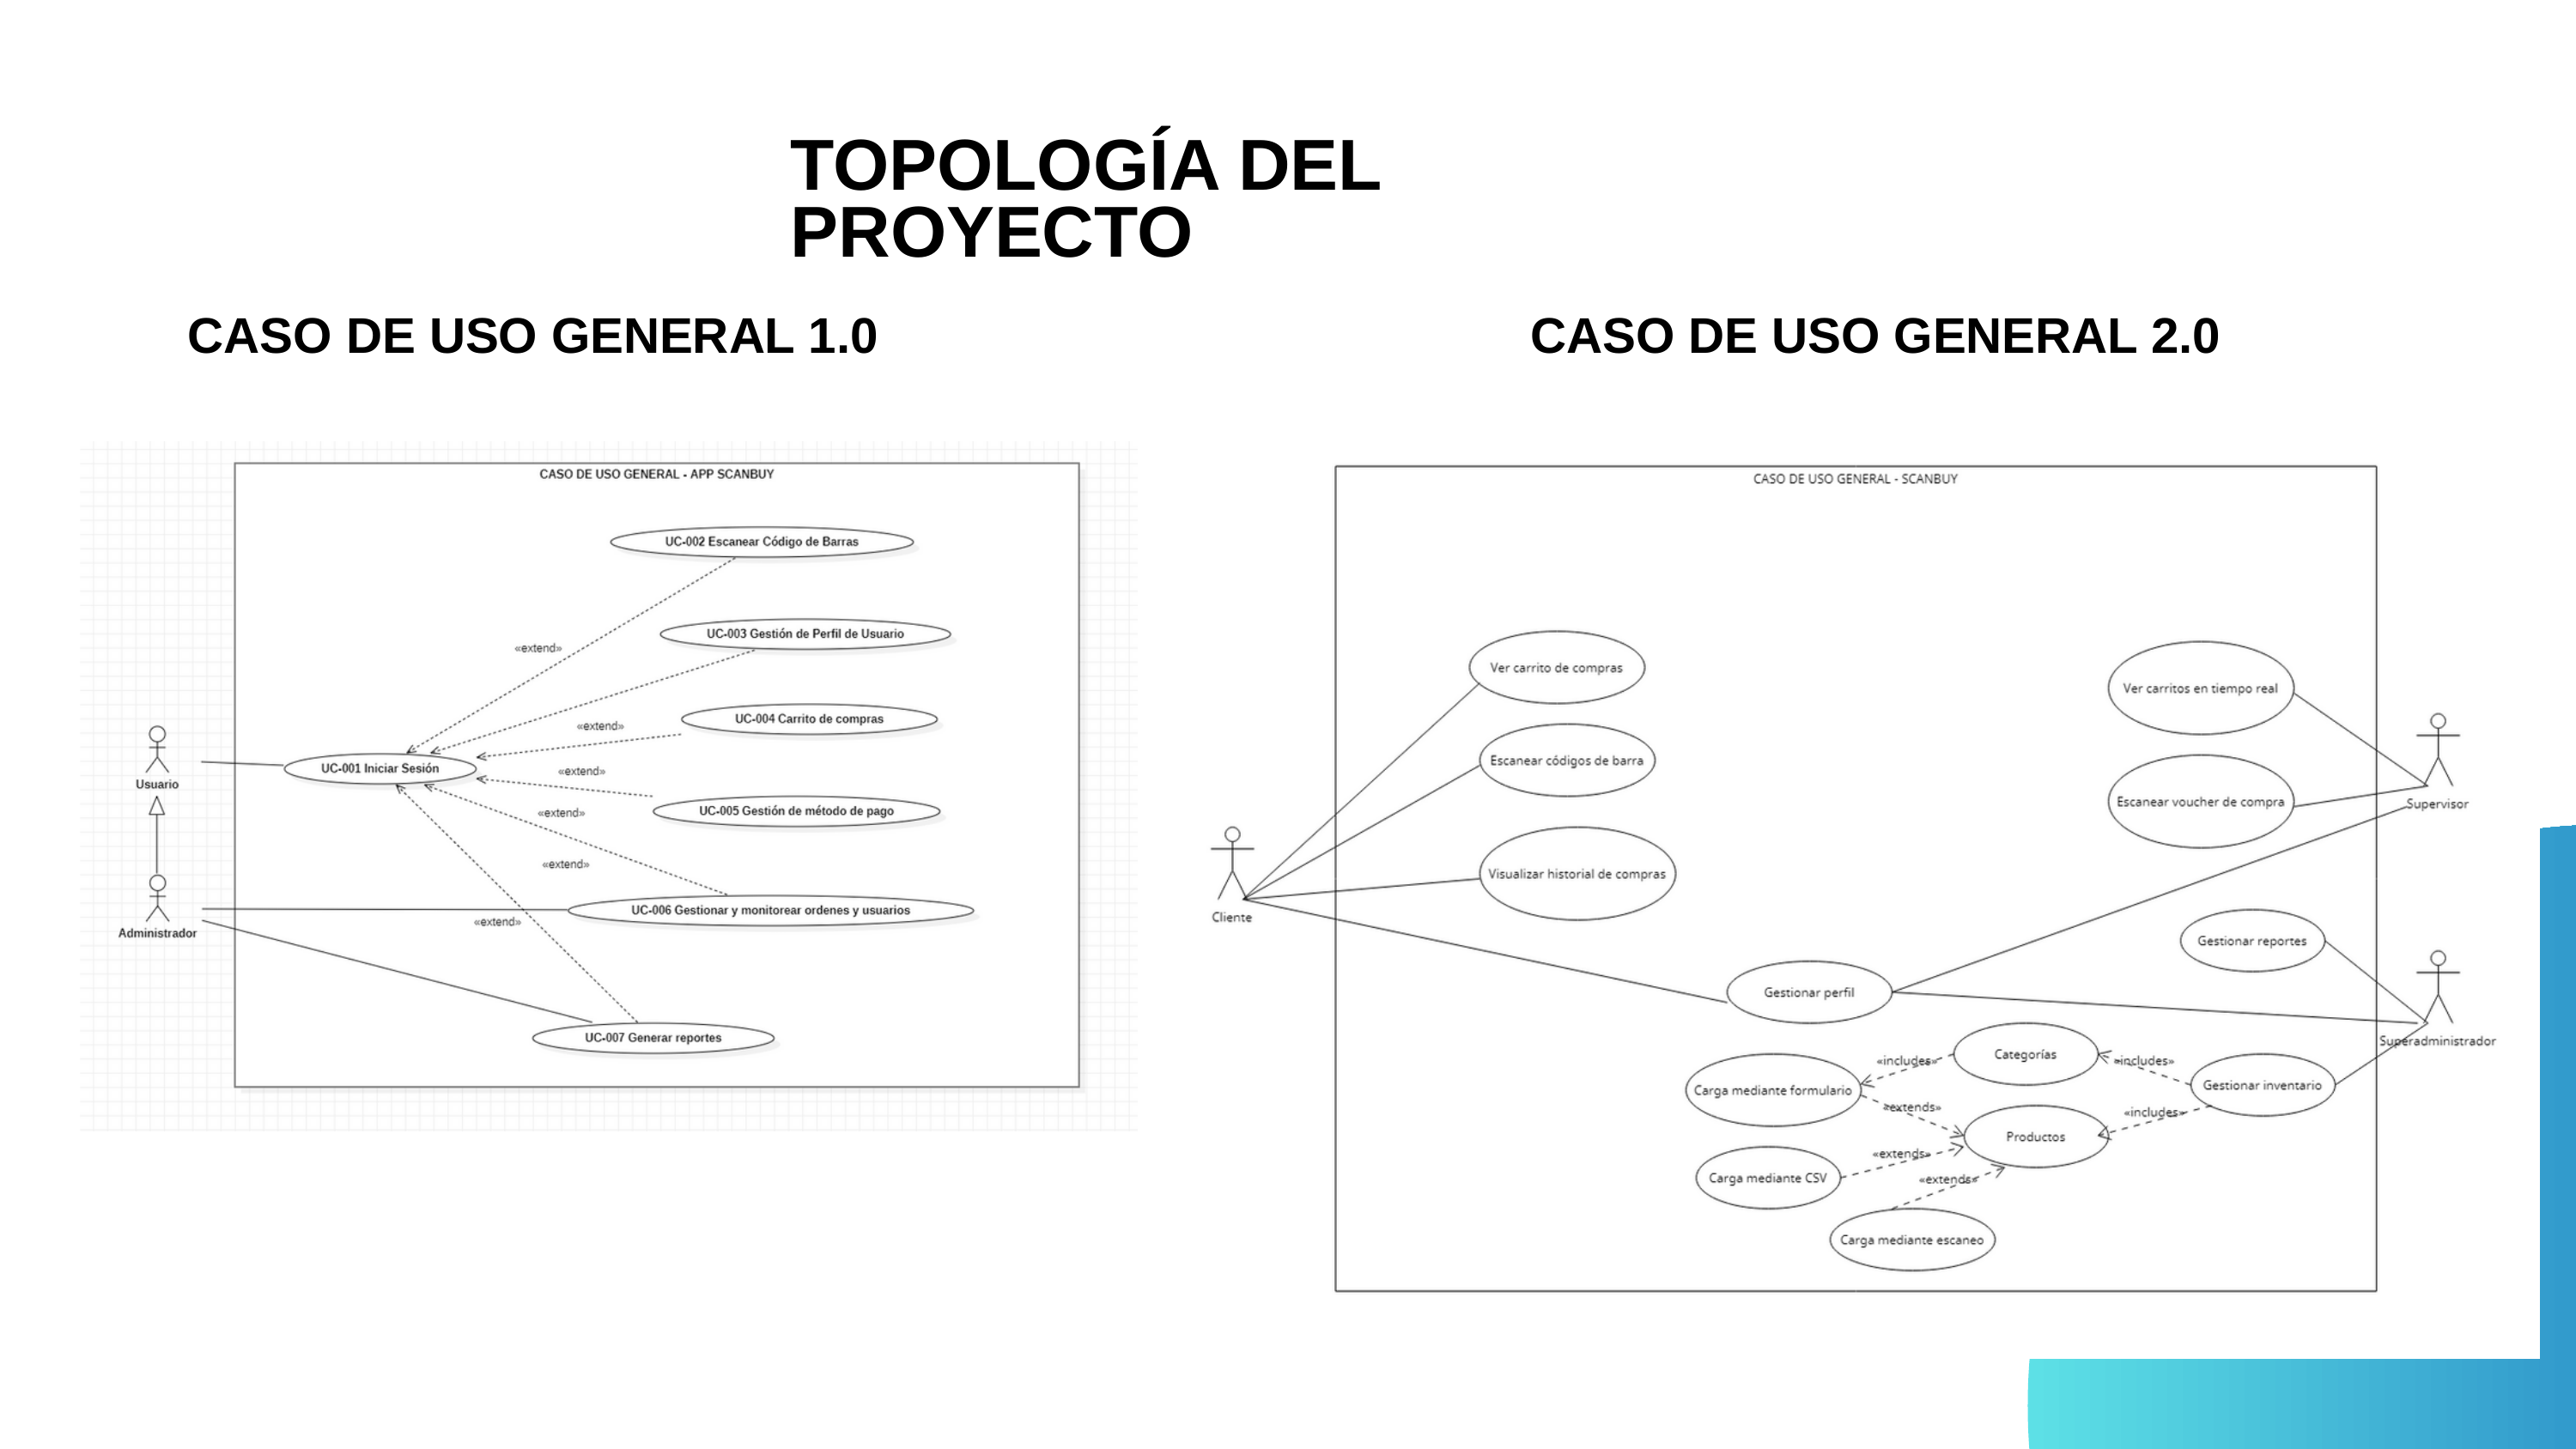

TOPOLOGÍA DEL PROYECTO
CASO DE USO GENERAL 1.0
CASO DE USO GENERAL 2.0